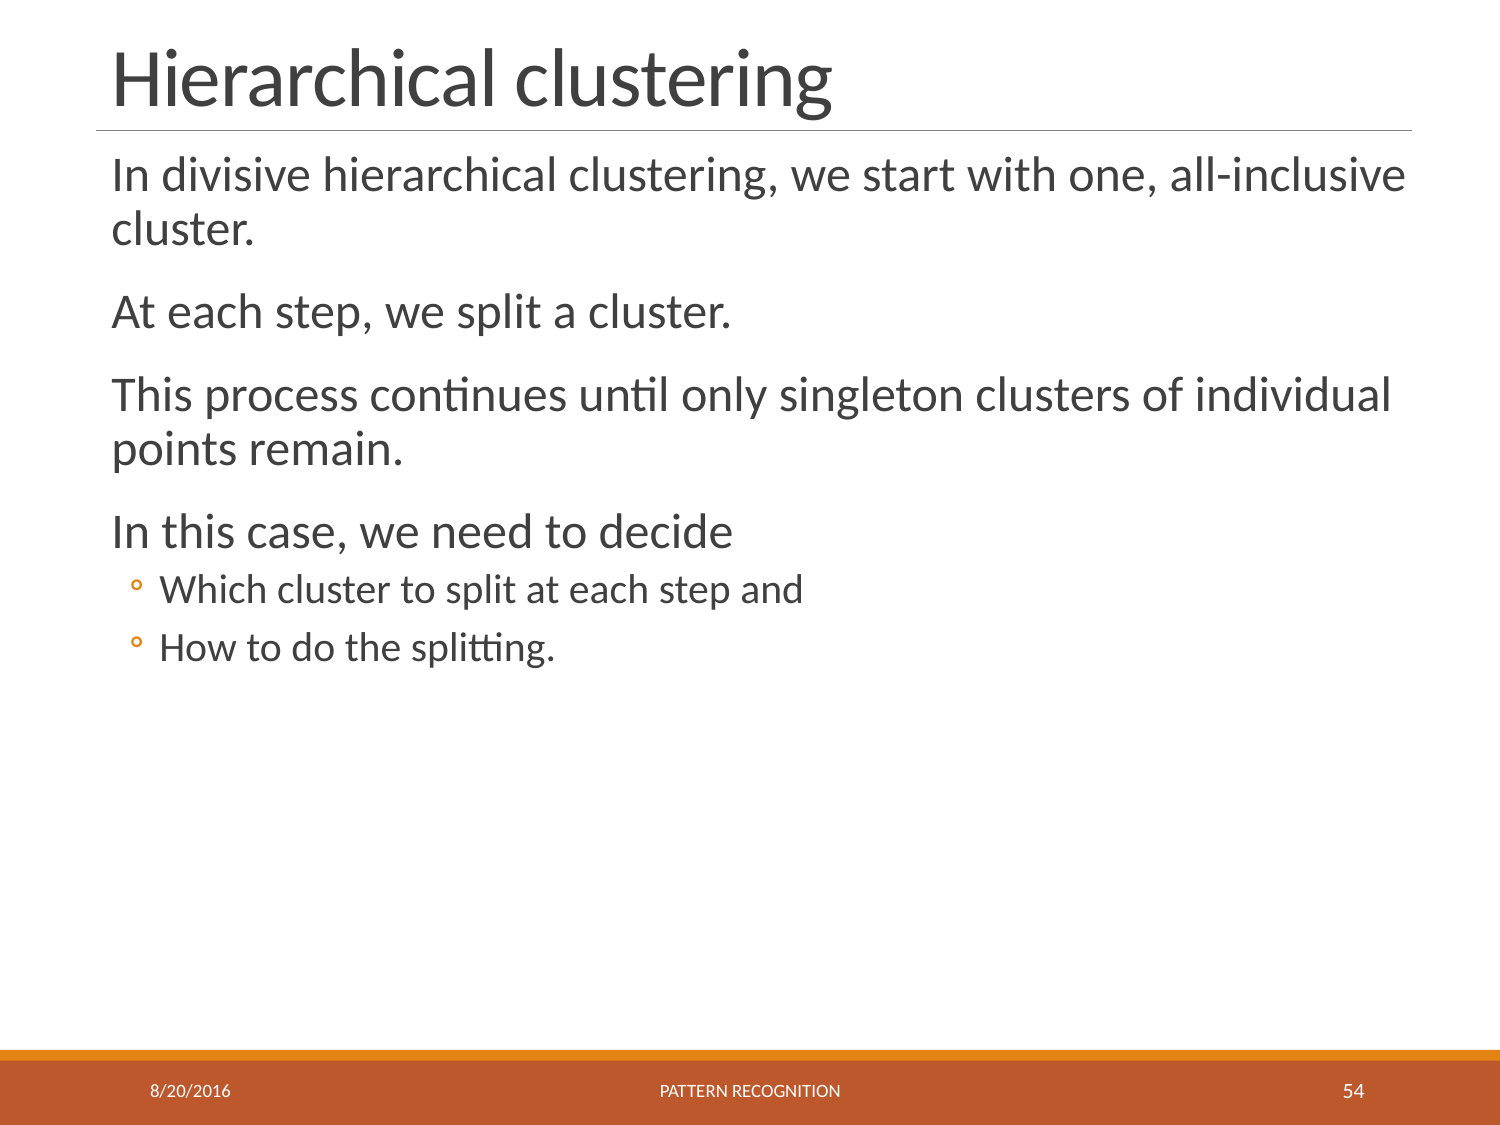

# Hierarchical clustering
In divisive hierarchical clustering, we start with one, all-inclusive cluster.
At each step, we split a cluster.
This process continues until only singleton clusters of individual points remain.
In this case, we need to decide
Which cluster to split at each step and
How to do the splitting.
8/20/2016
Pattern recognition
54